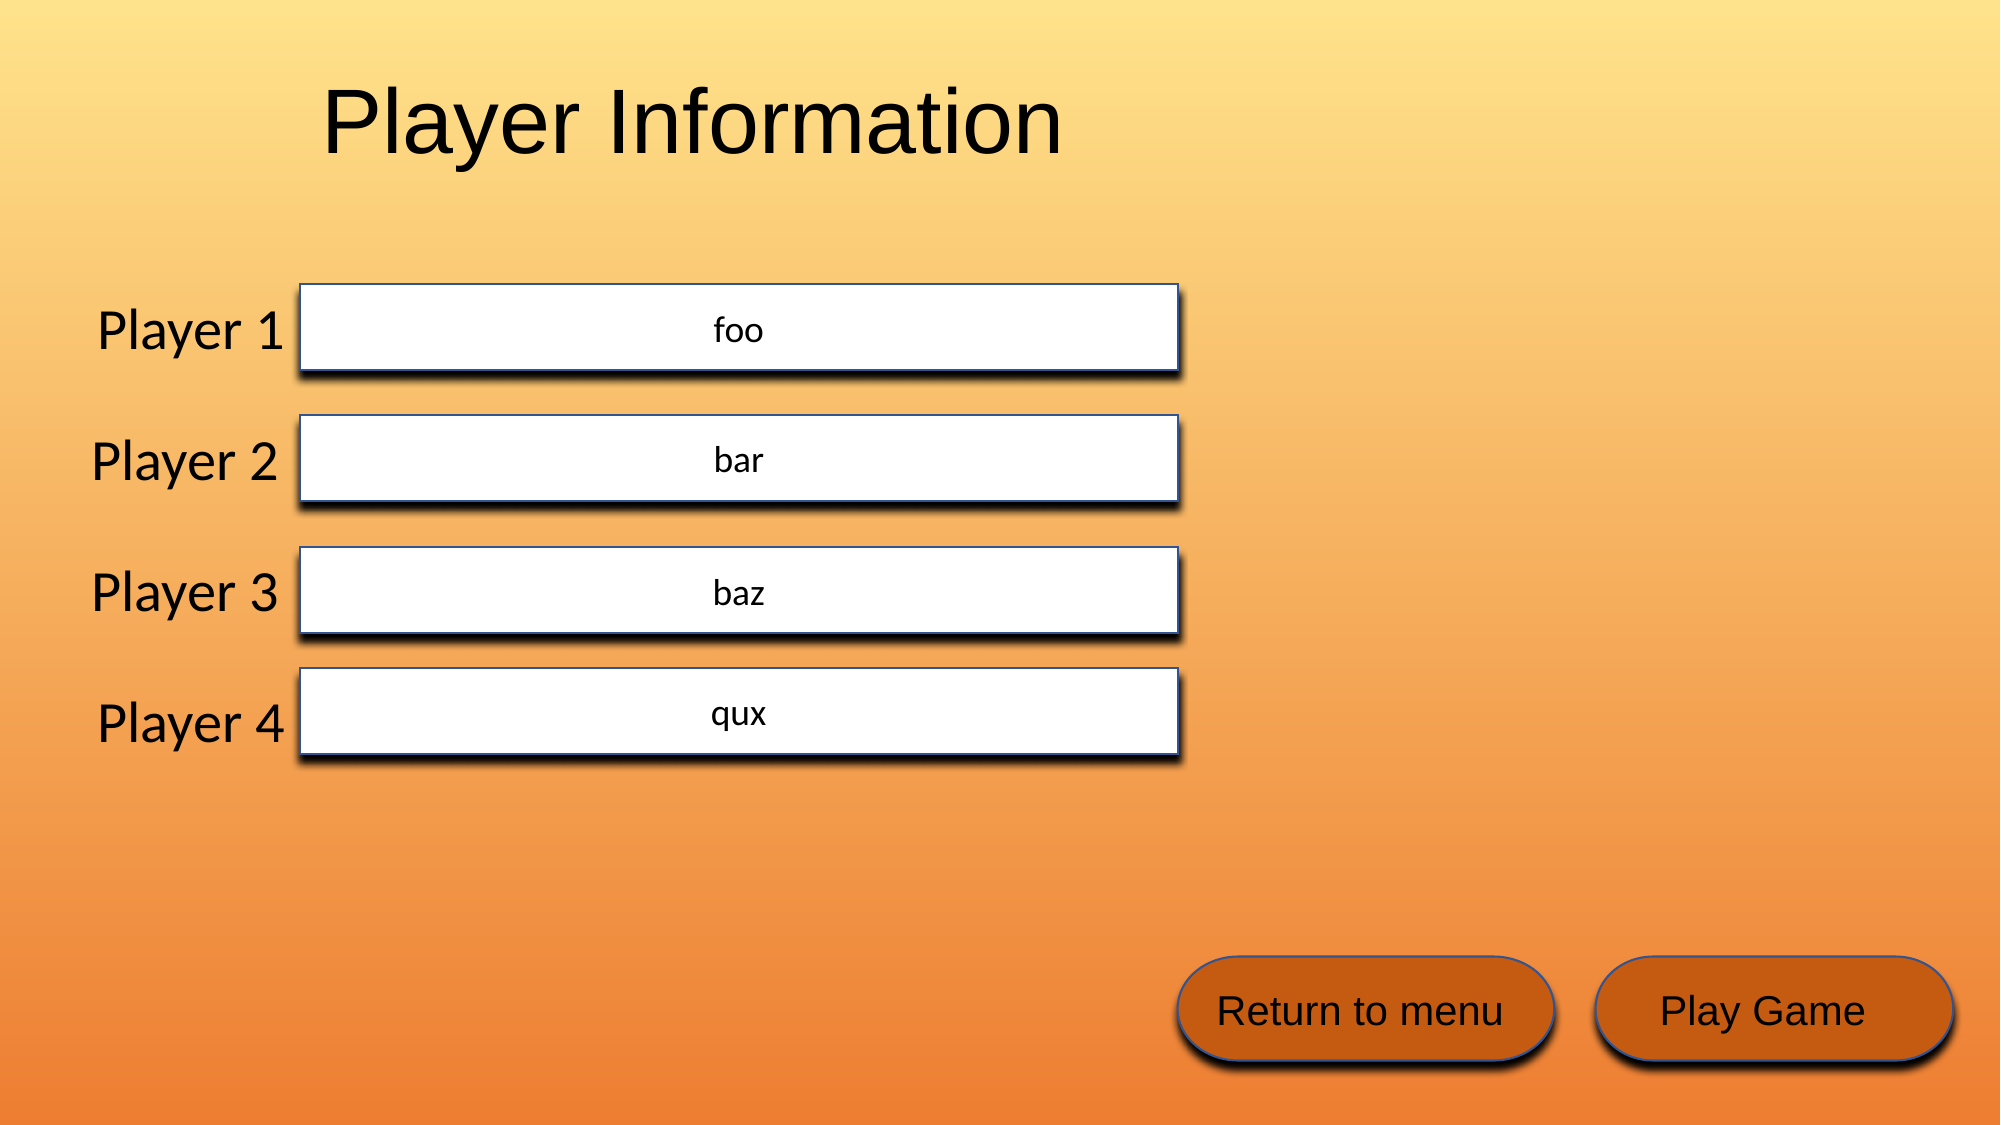

Player Information
Player 1
foo
Player 2
bar
Player 3
baz
qux
Player 4
Return to menu
Play Game